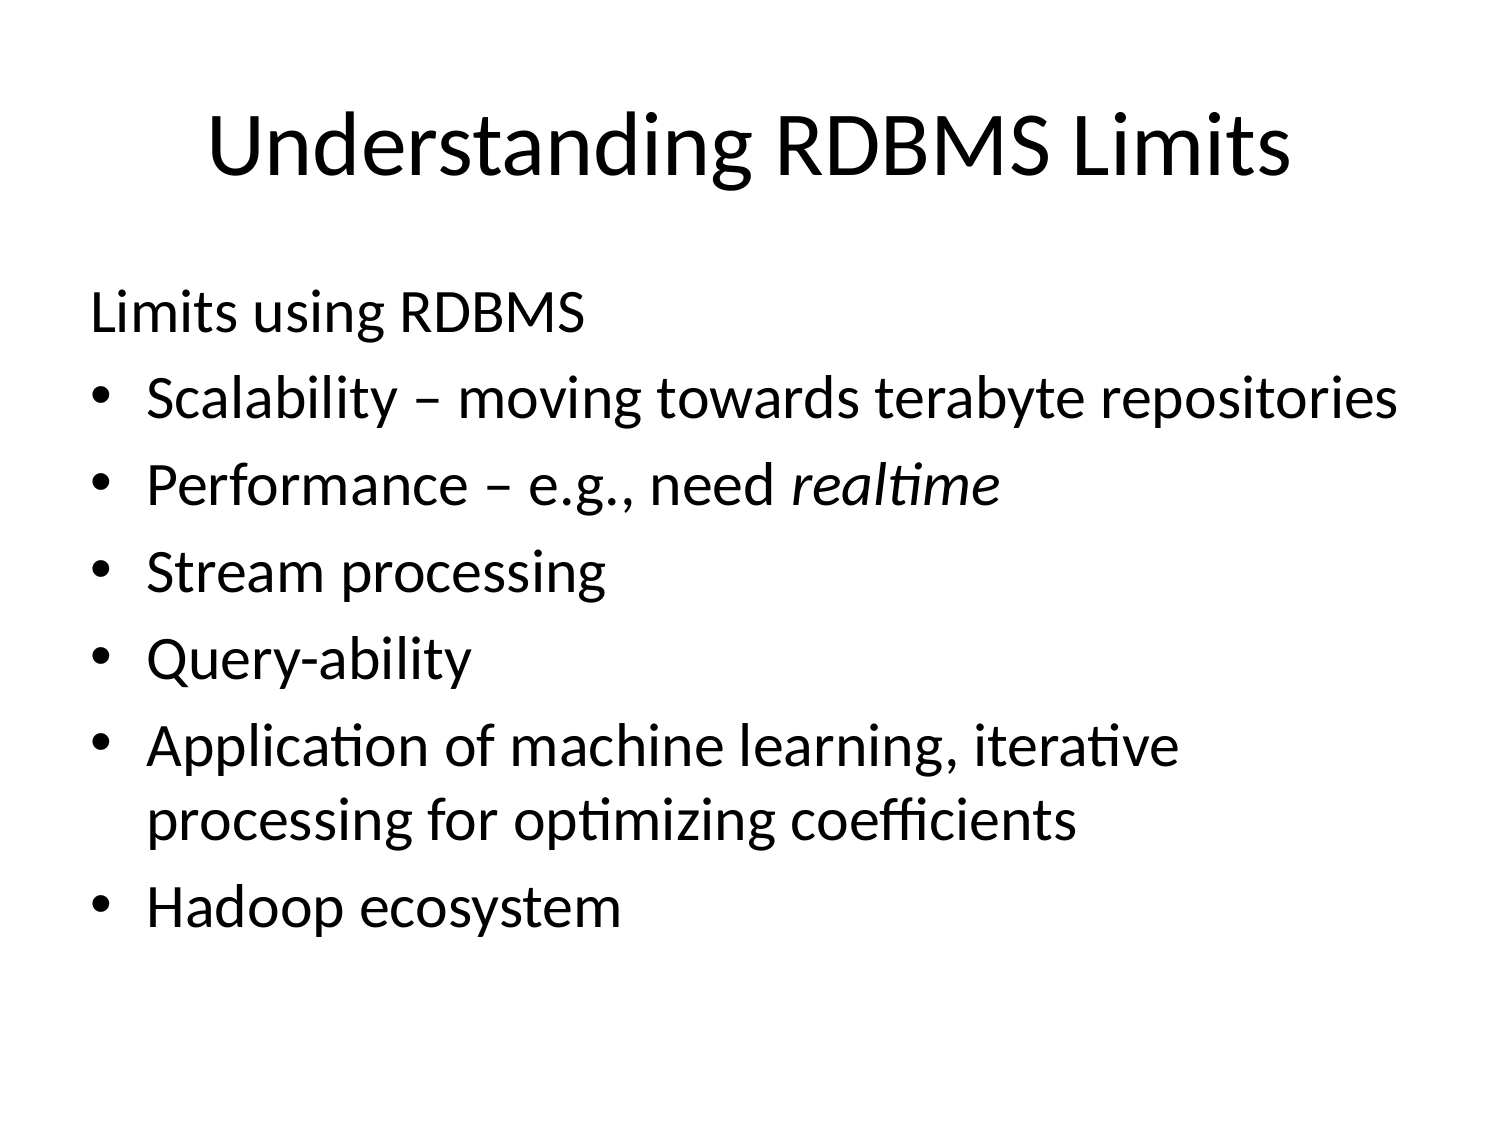

# Understanding RDBMS Limits
Limits using RDBMS
Scalability – moving towards terabyte repositories
Performance – e.g., need realtime
Stream processing
Query-ability
Application of machine learning, iterative processing for optimizing coefficients
Hadoop ecosystem